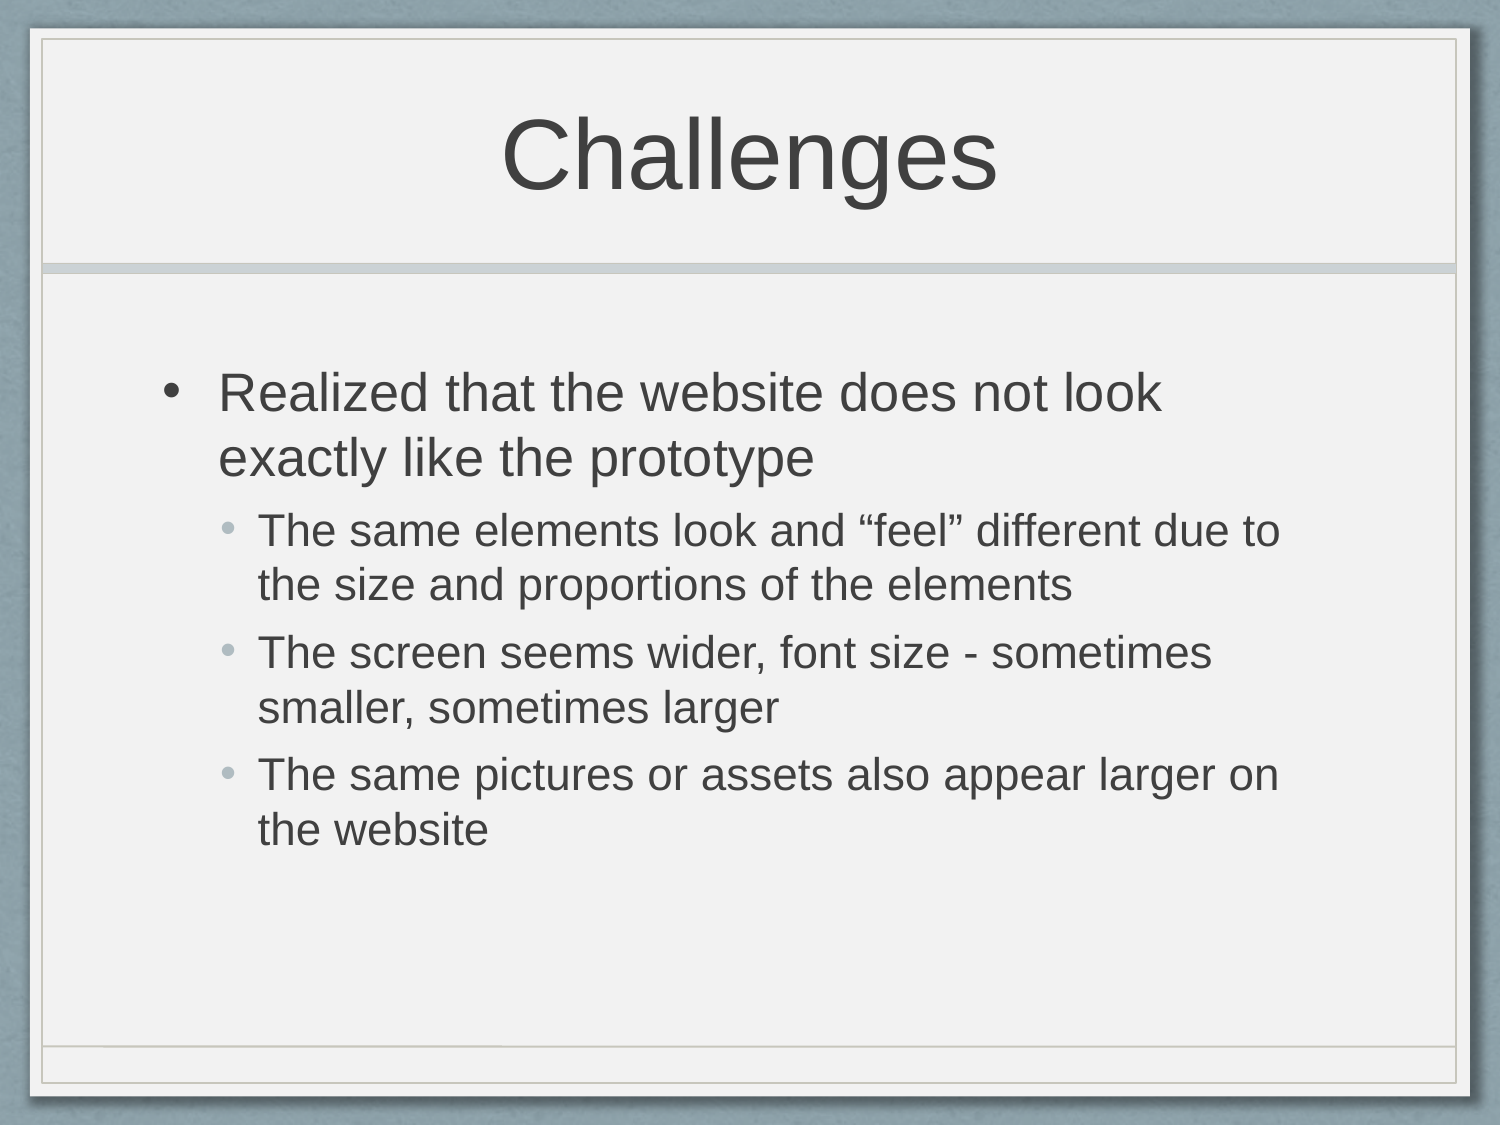

# Challenges
Realized that the website does not look exactly like the prototype
The same elements look and “feel” different due to the size and proportions of the elements
The screen seems wider, font size - sometimes smaller, sometimes larger
The same pictures or assets also appear larger on the website